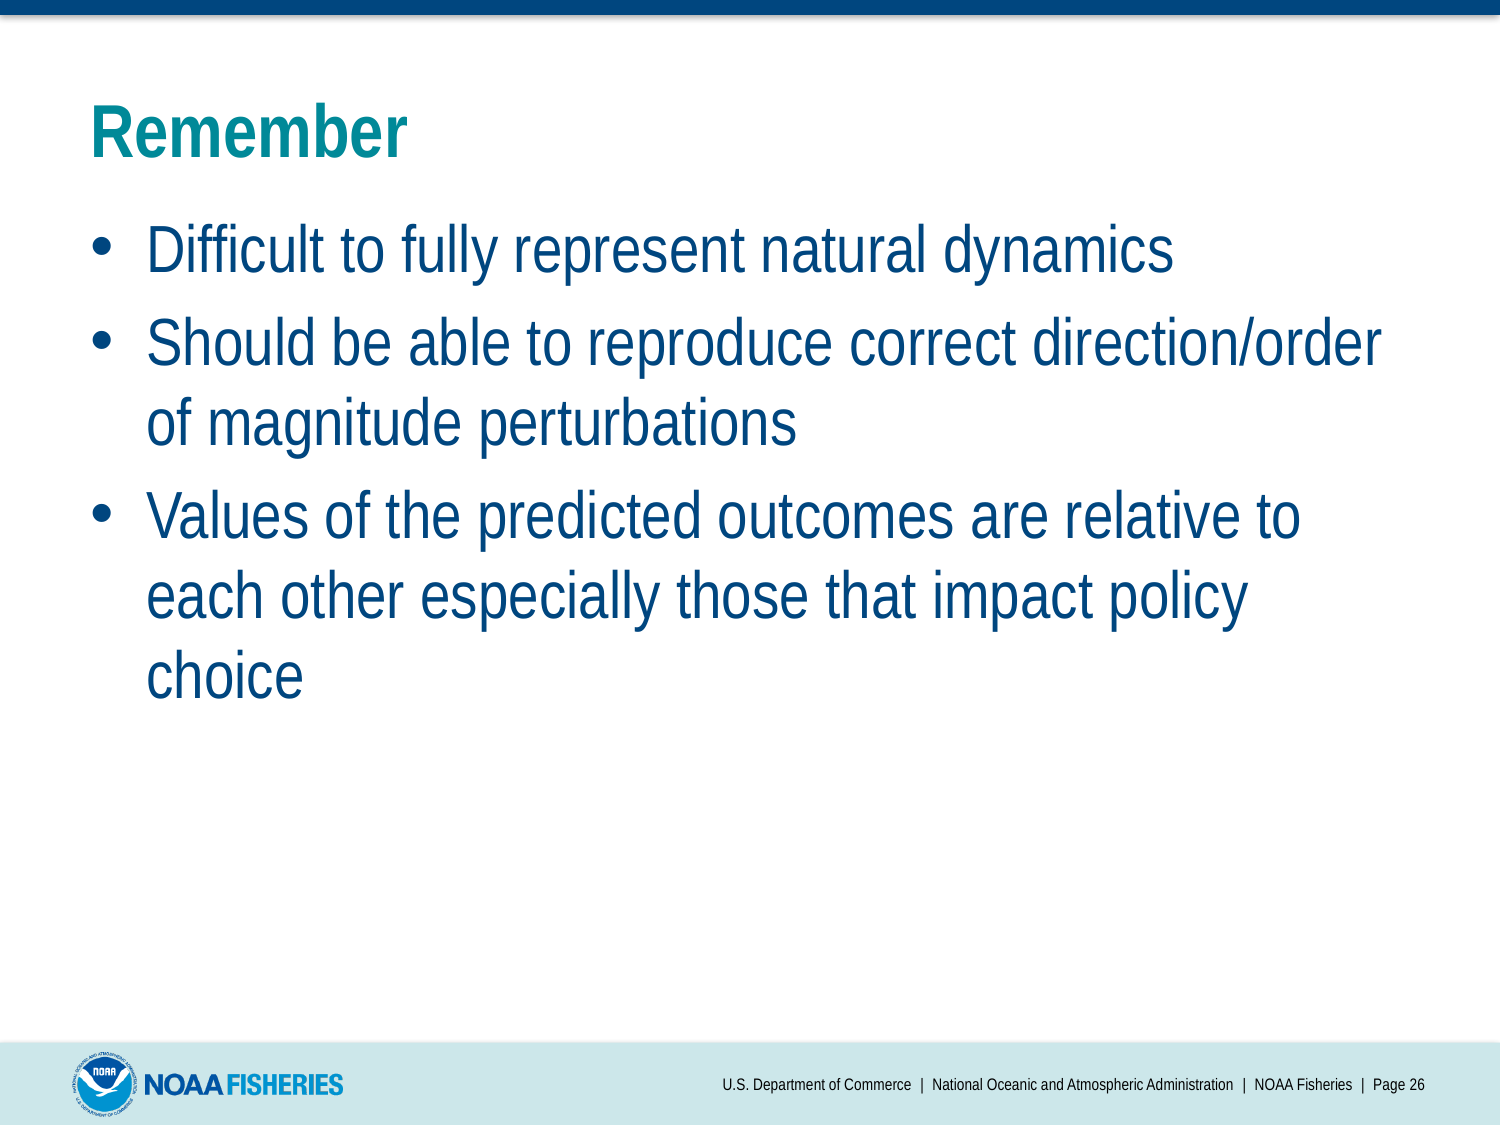

# Remember
Difficult to fully represent natural dynamics
Should be able to reproduce correct direction/order of magnitude perturbations
Values of the predicted outcomes are relative to each other especially those that impact policy choice

U.S. Department of Commerce | National Oceanic and Atmospheric Administration | NOAA Fisheries | Page 26